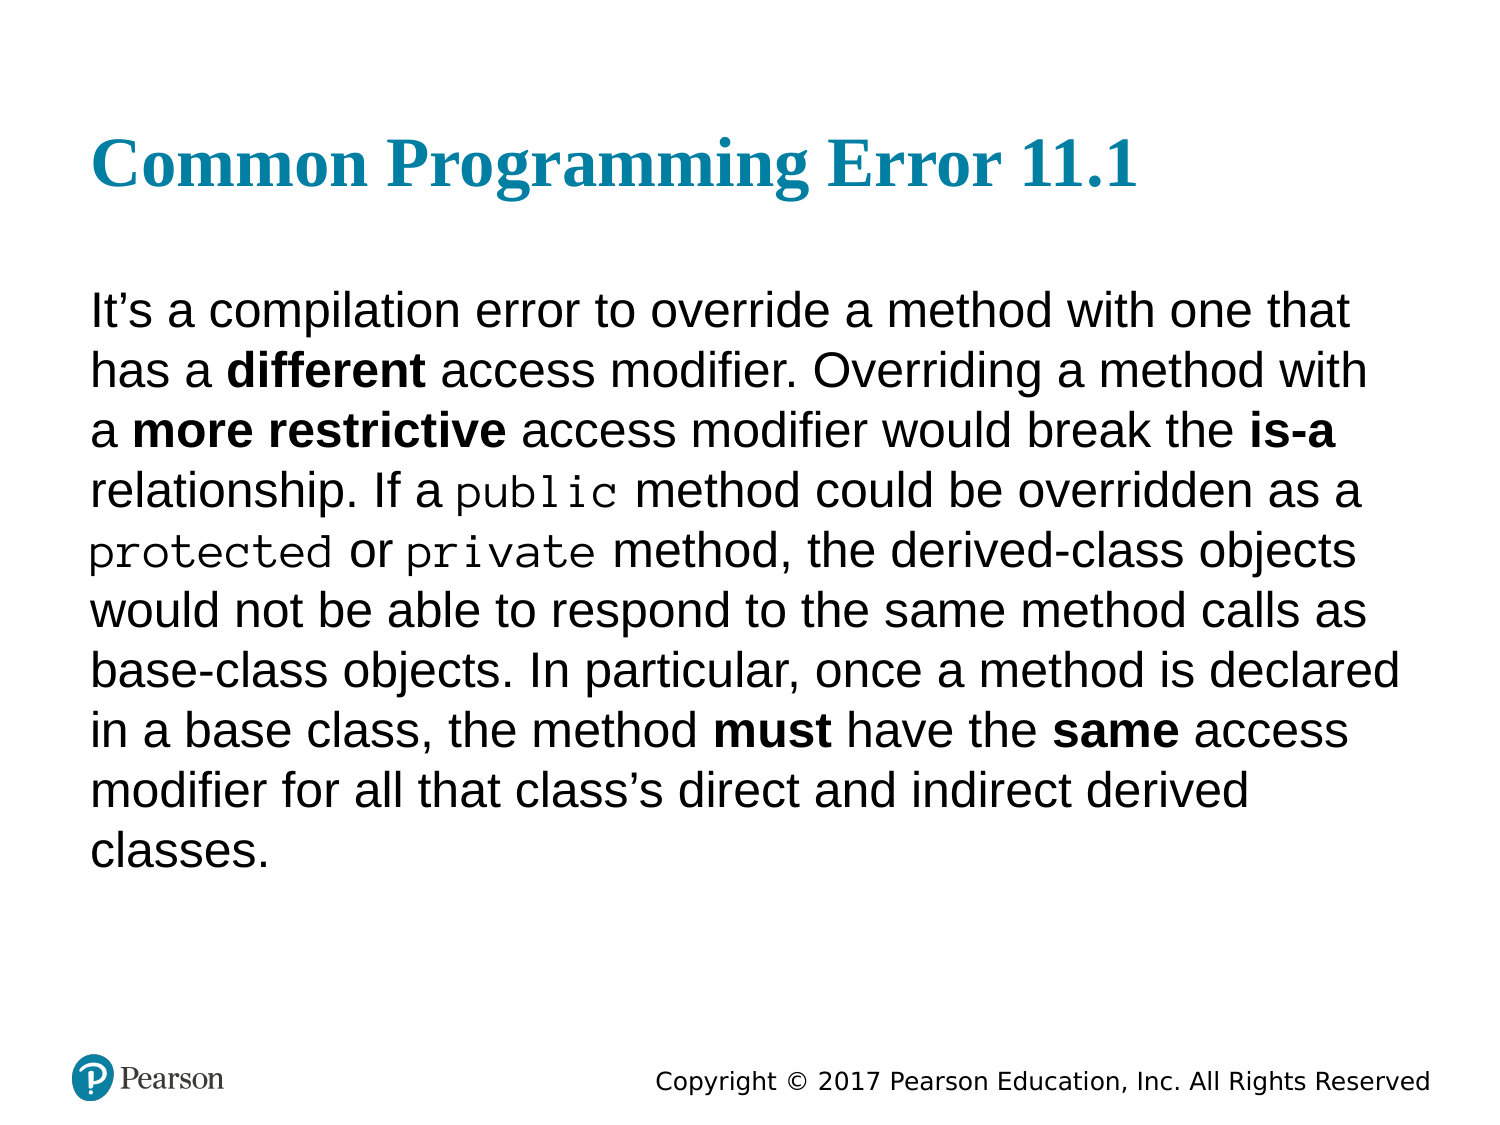

# Common Programming Error 11.1
It’s a compilation error to override a method with one that has a different access modifier. Overriding a method with a more restrictive access modifier would break the is-a relationship. If a public method could be overridden as a protected or private method, the derived-class objects would not be able to respond to the same method calls as base-class objects. In particular, once a method is declared in a base class, the method must have the same access modifier for all that class’s direct and indirect derived classes.